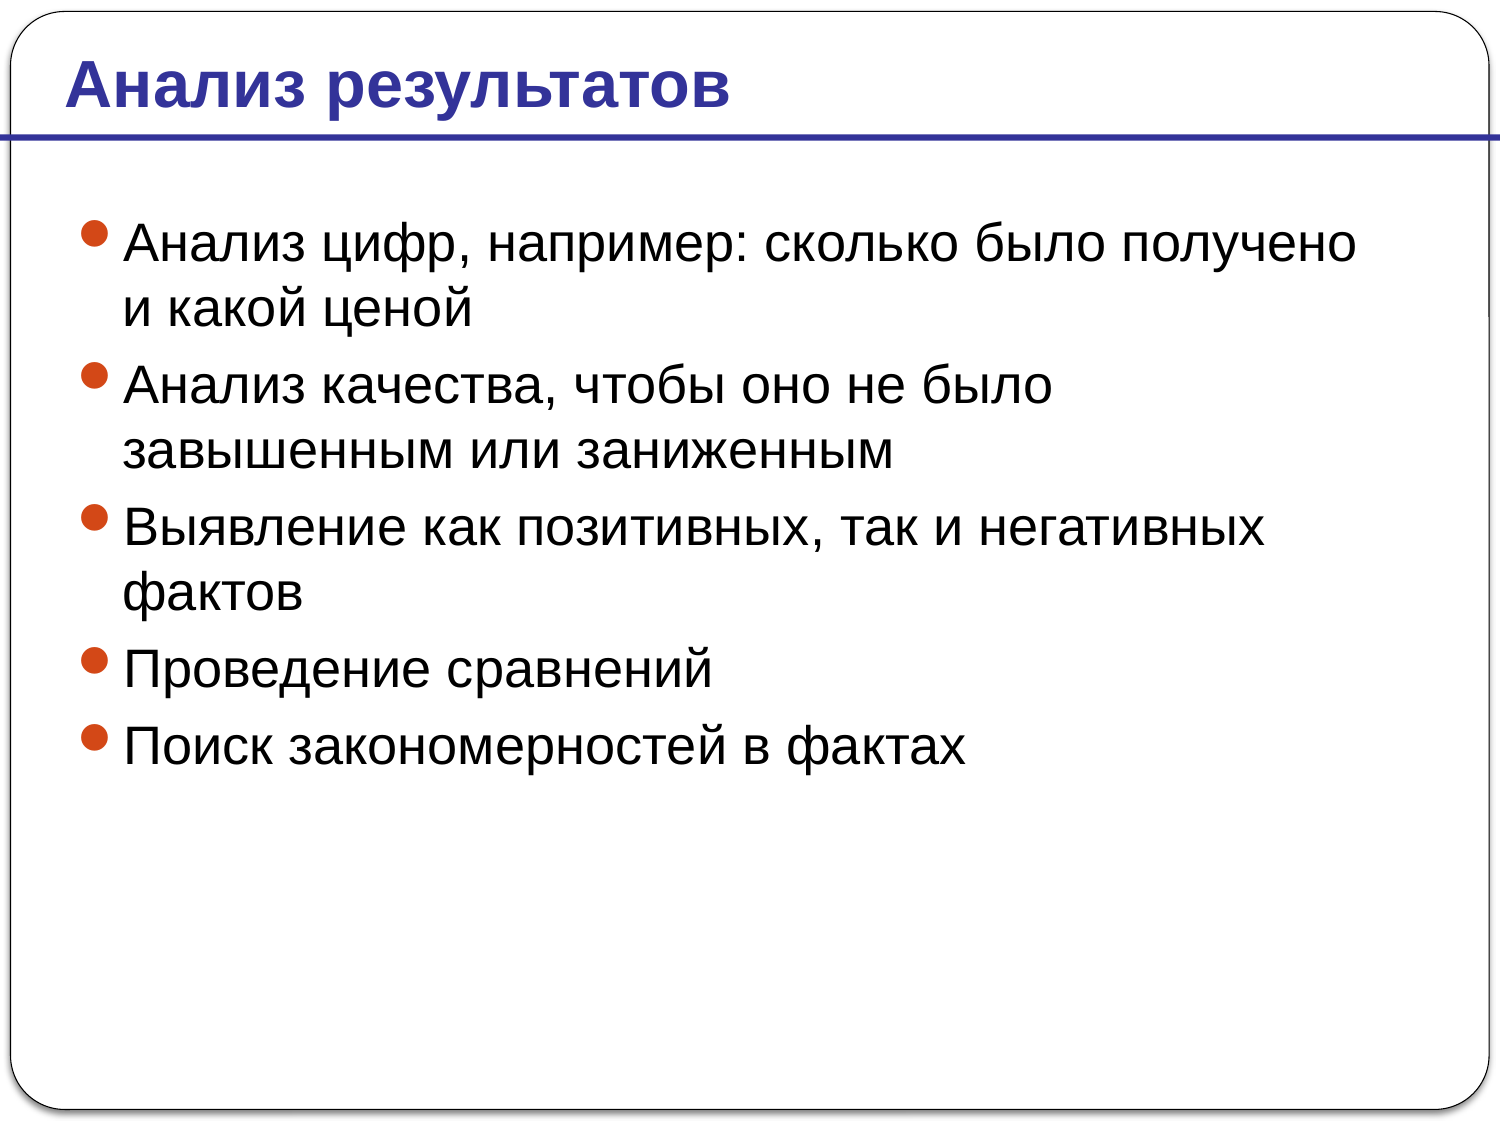

Анализ результатов

Анализ цифр, например: сколько было получено
и какой ценой
Анализ качества, чтобы оно не было завышенным или заниженным
Выявление как позитивных, так и негативных фактов
Проведение сравнений
Поиск закономерностей в фактах